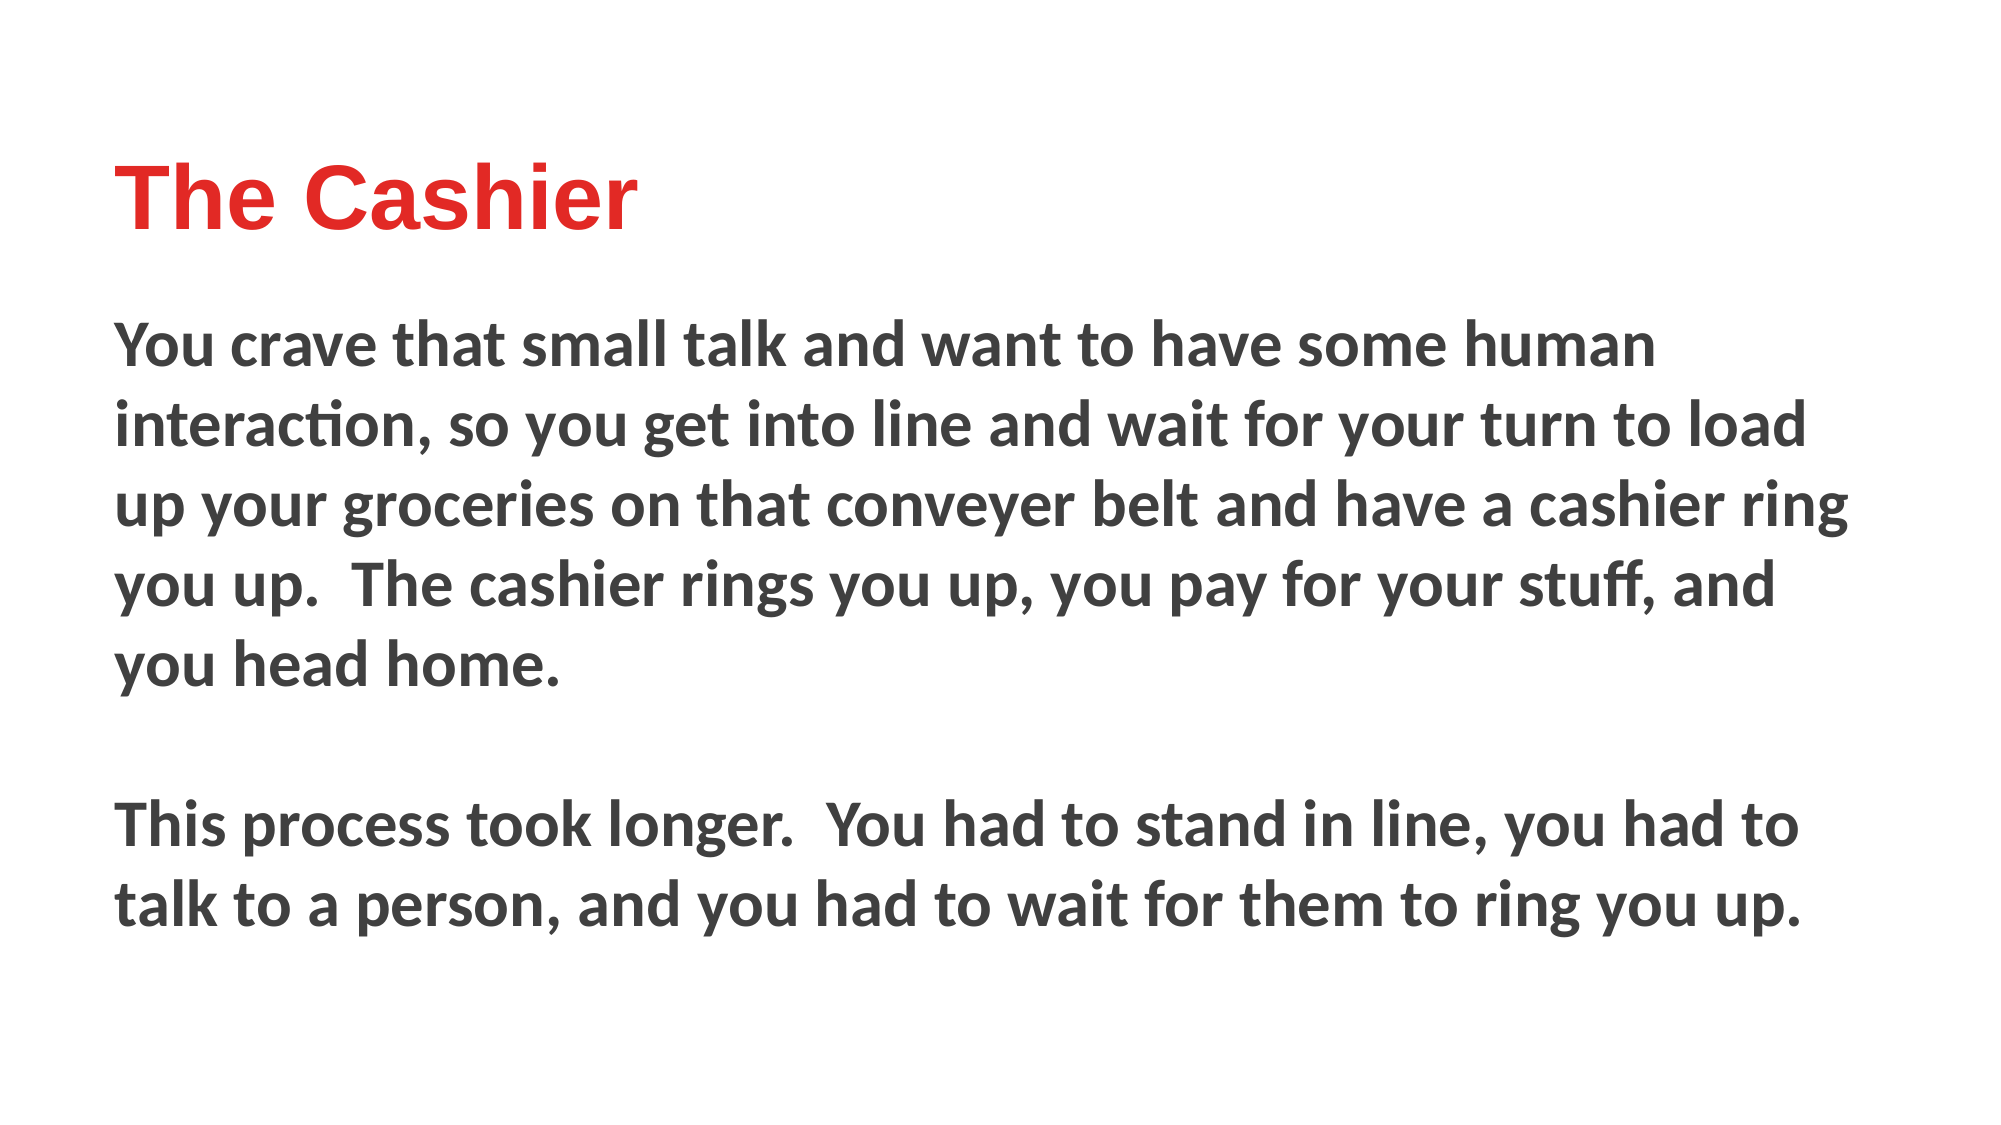

# The Cashier
You crave that small talk and want to have some human interaction, so you get into line and wait for your turn to load up your groceries on that conveyer belt and have a cashier ring you up.  The cashier rings you up, you pay for your stuff, and you head home.

This process took longer.  You had to stand in line, you had to talk to a person, and you had to wait for them to ring you up.